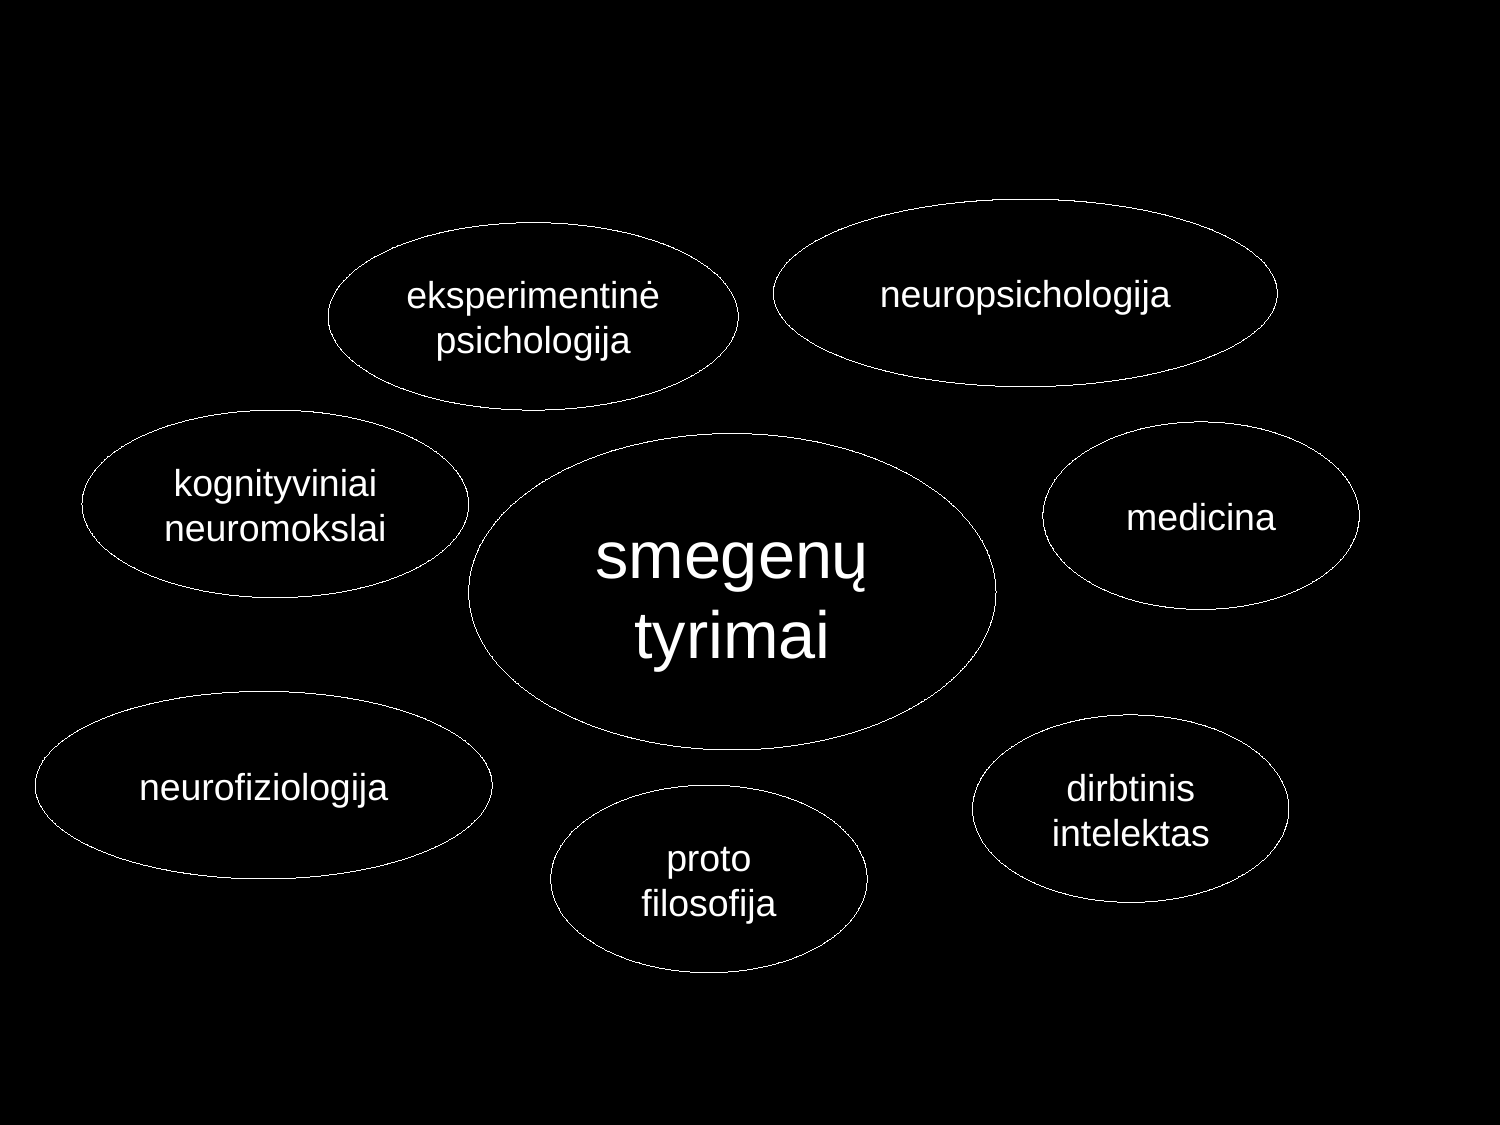

neuropsichologija
eksperimentinė psichologija
kognityviniai neuromokslai
medicina
smegenų tyrimai
neurofiziologija
dirbtinis intelektas
proto filosofija